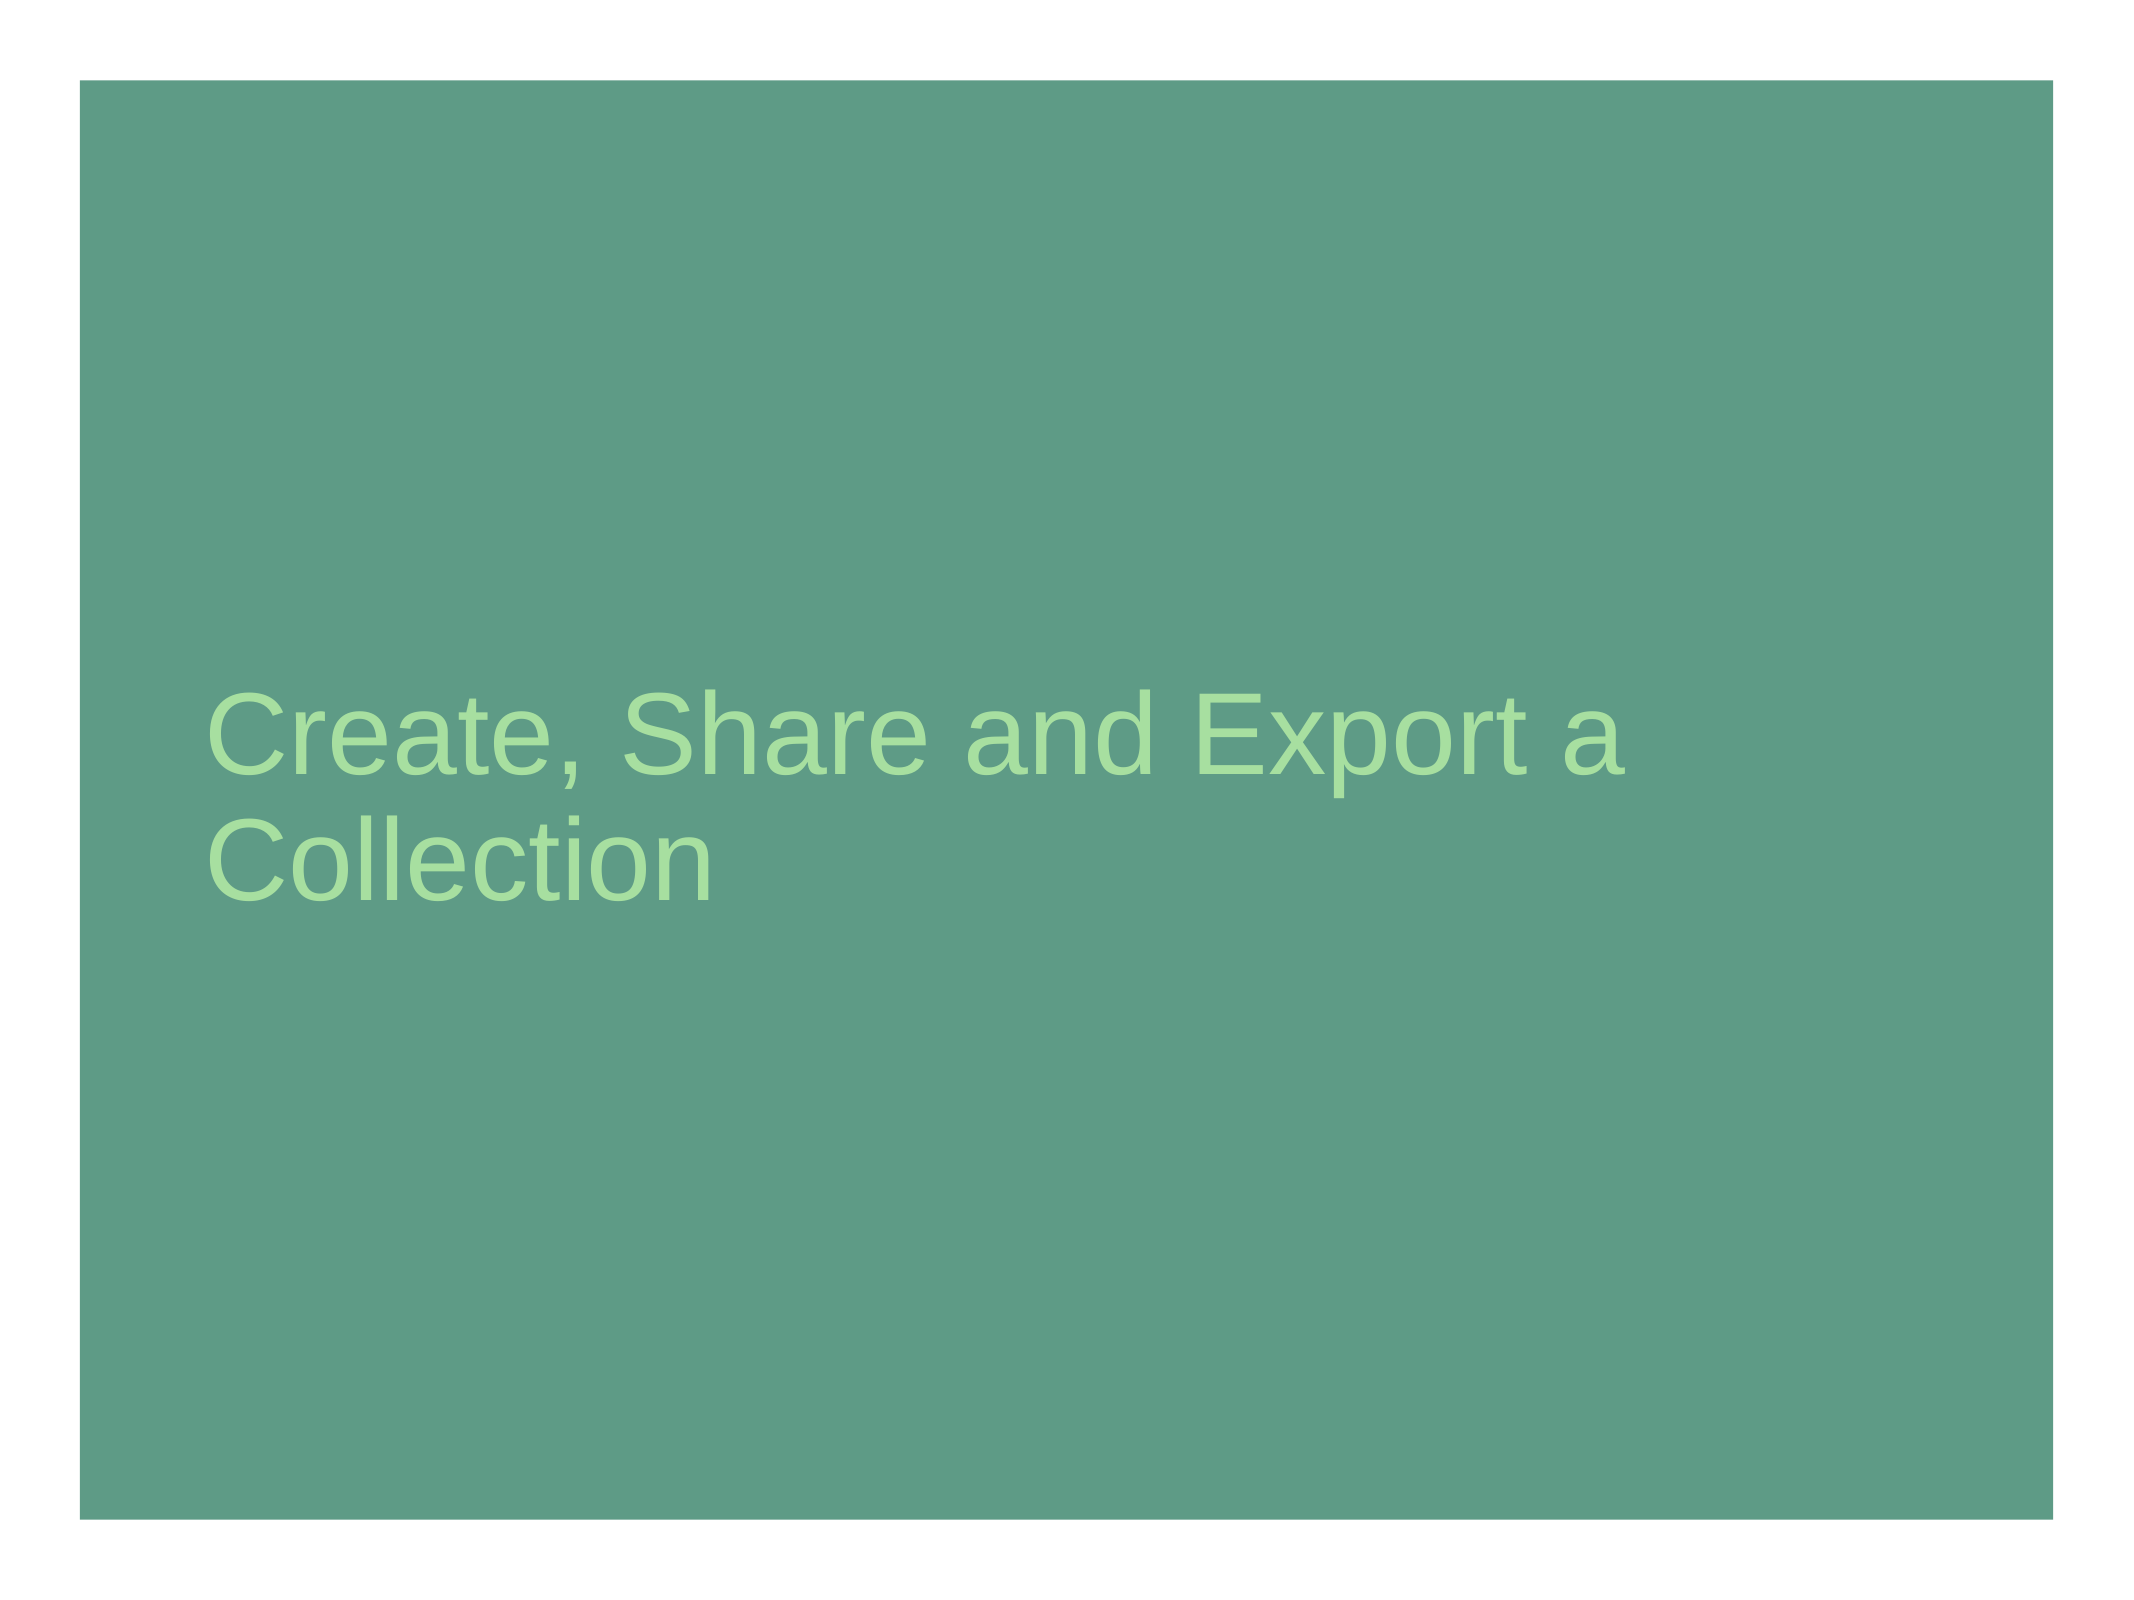

# Create, Share and Export a Collection